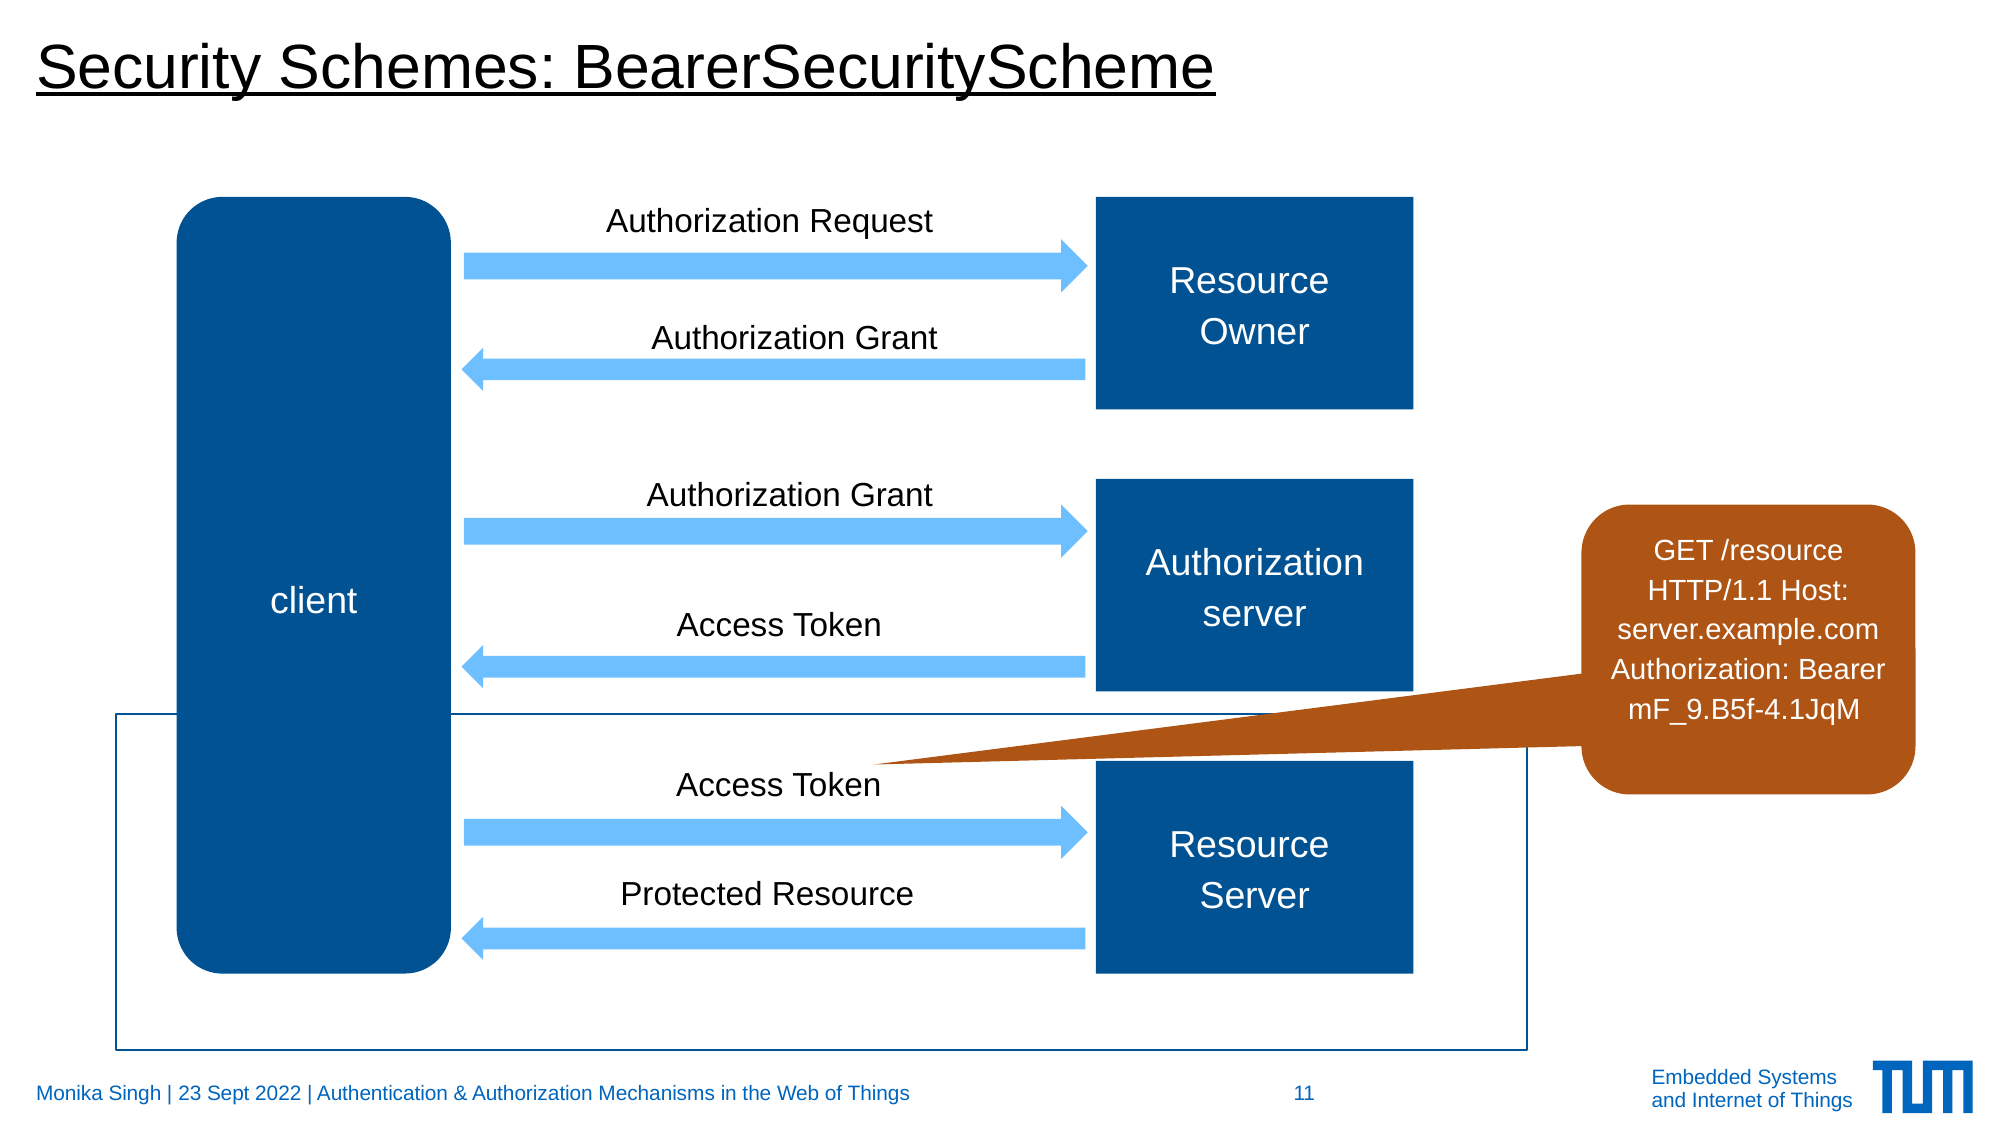

# Security Schemes: BearerSecurityScheme
Authorization Request

client

Resource
Owner

Authorization Grant

Authorization Grant

Authorization server

GET /resource HTTP/1.1 Host: server.example.com Authorization: Bearer mF_9.B5f-4.1JqM

Access Token

Access Token

Resource
Server

Protected Resource

Monika Singh | 23 Sept 2022 | Authentication & Authorization Mechanisms in the Web of Things
11